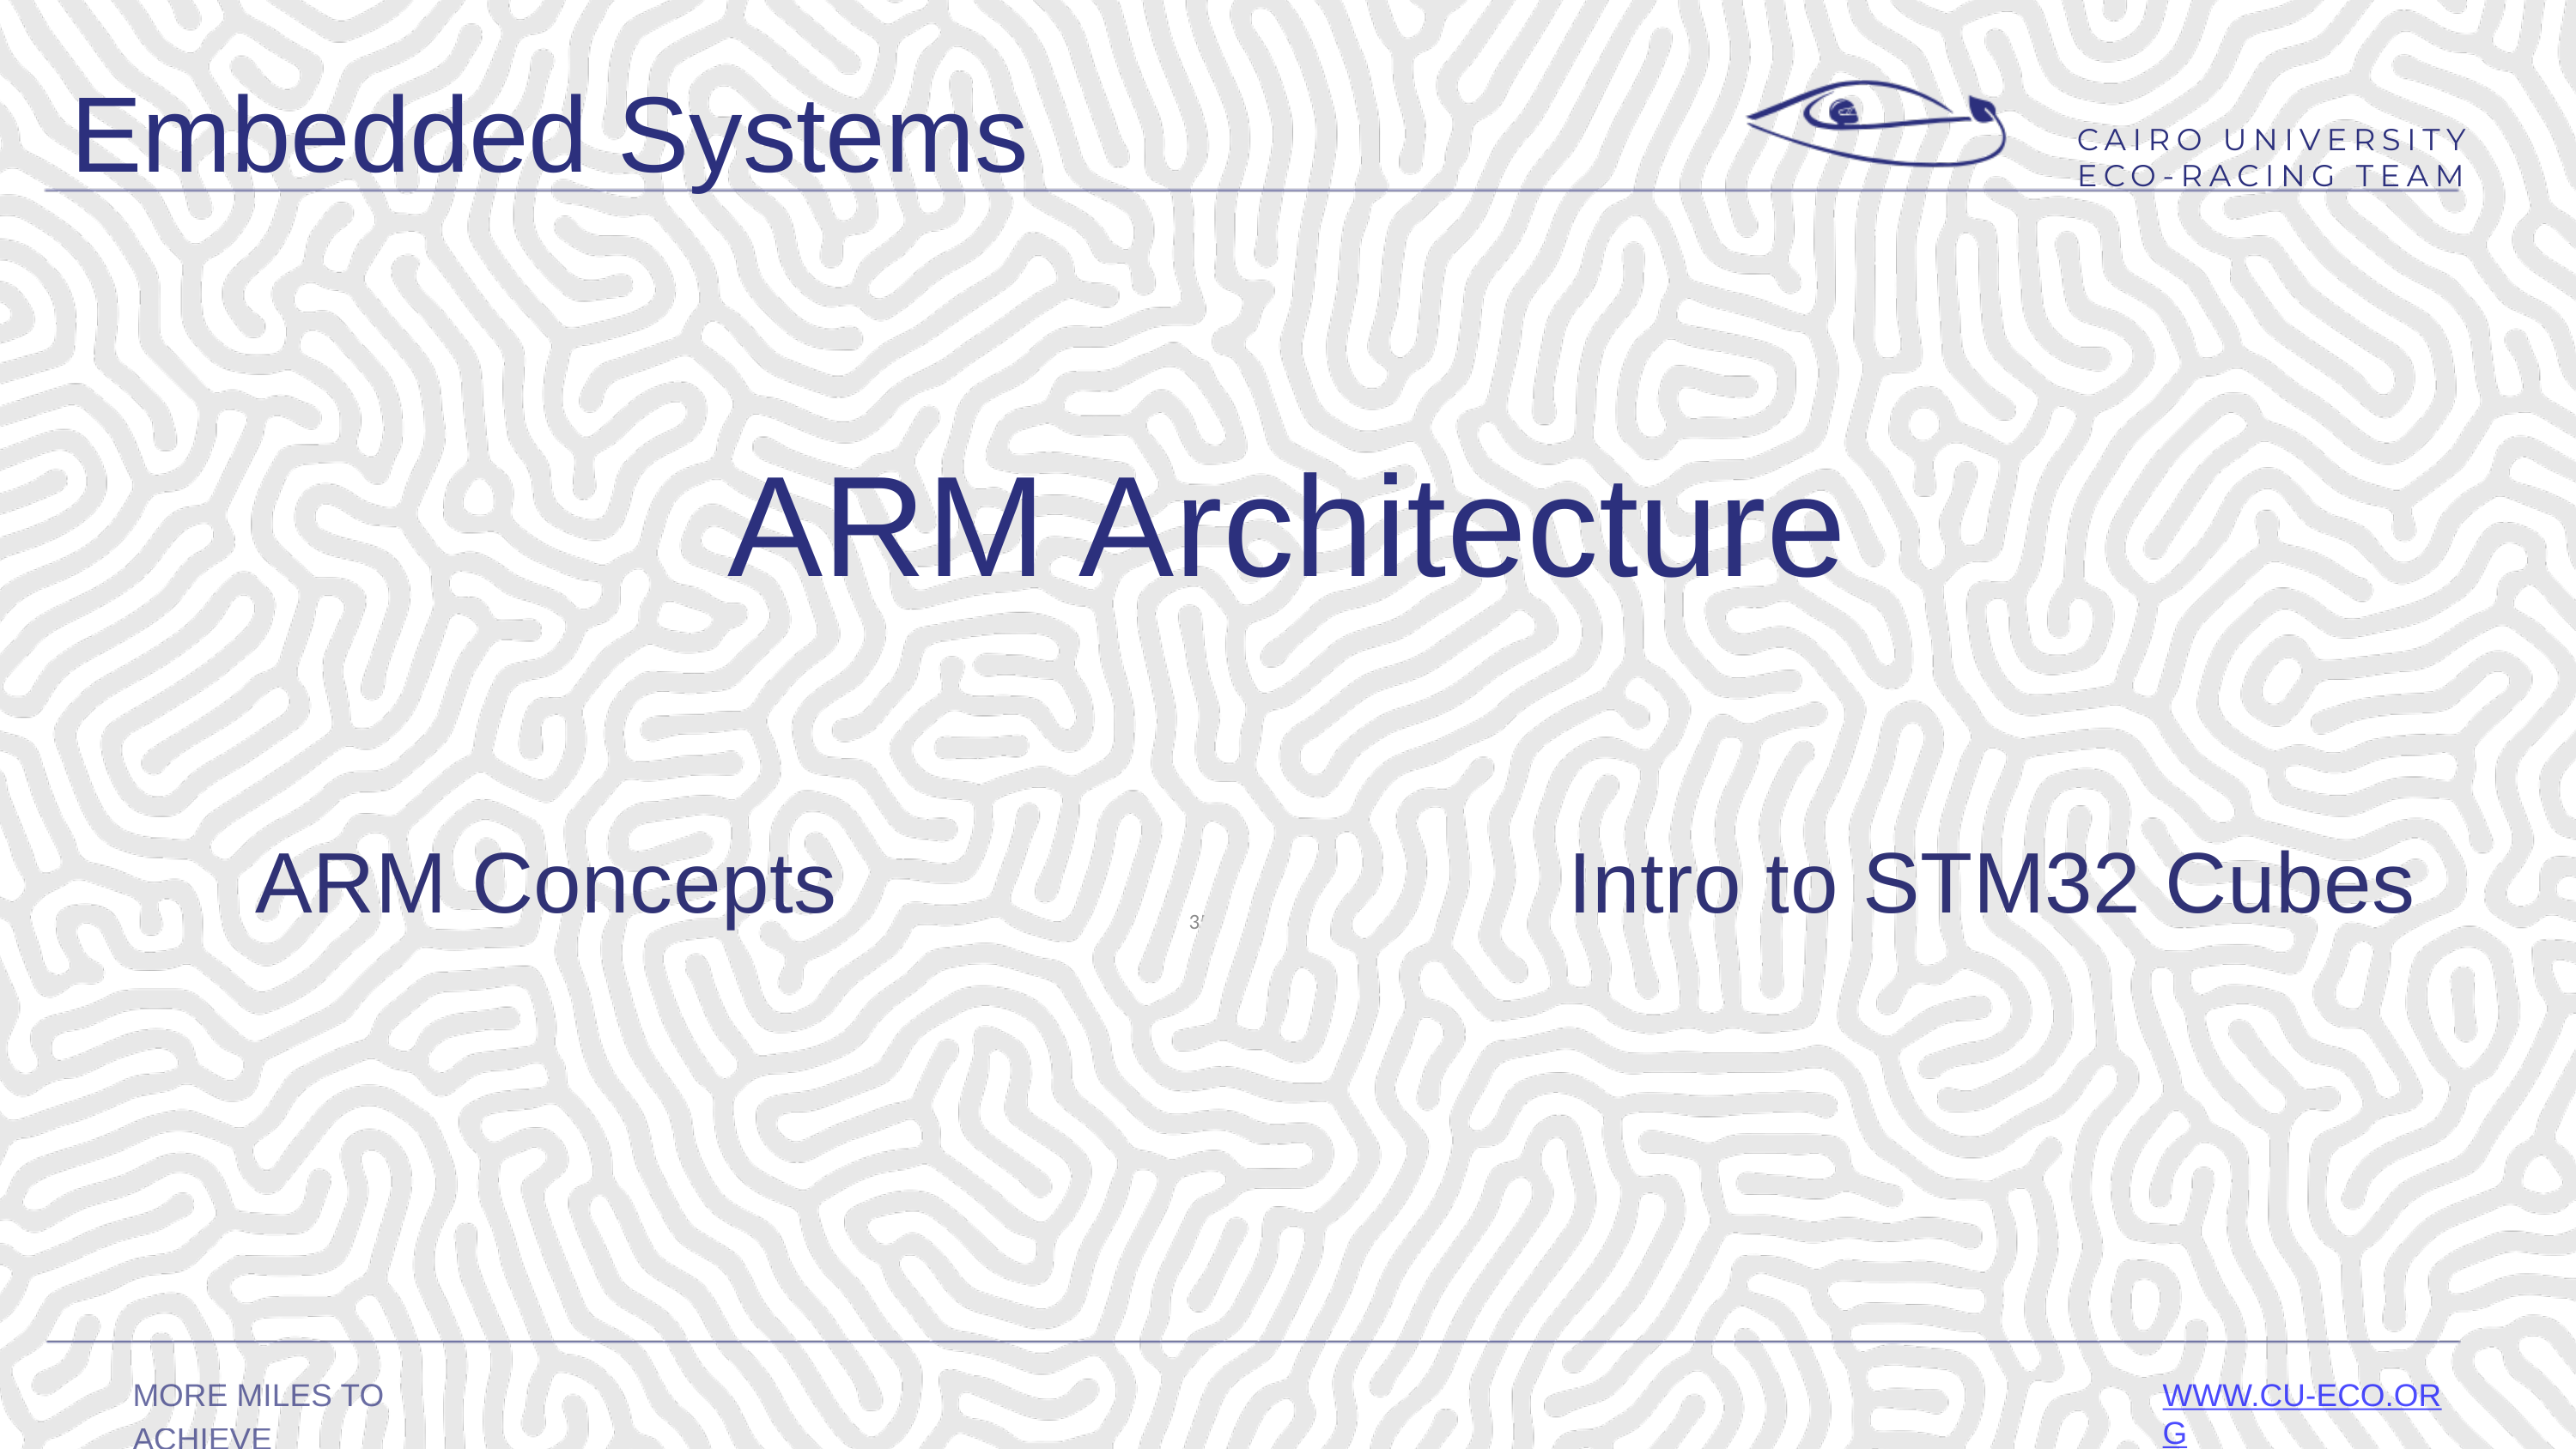

Embedded Systems
CAIRO UNIVERSITY ECO-RACING TEAM
ARM Architecture
ARM Concepts
Intro to STM32 Cubes
35
MORE MILES TO ACHIEVE
WWW.CU-ECO.ORG